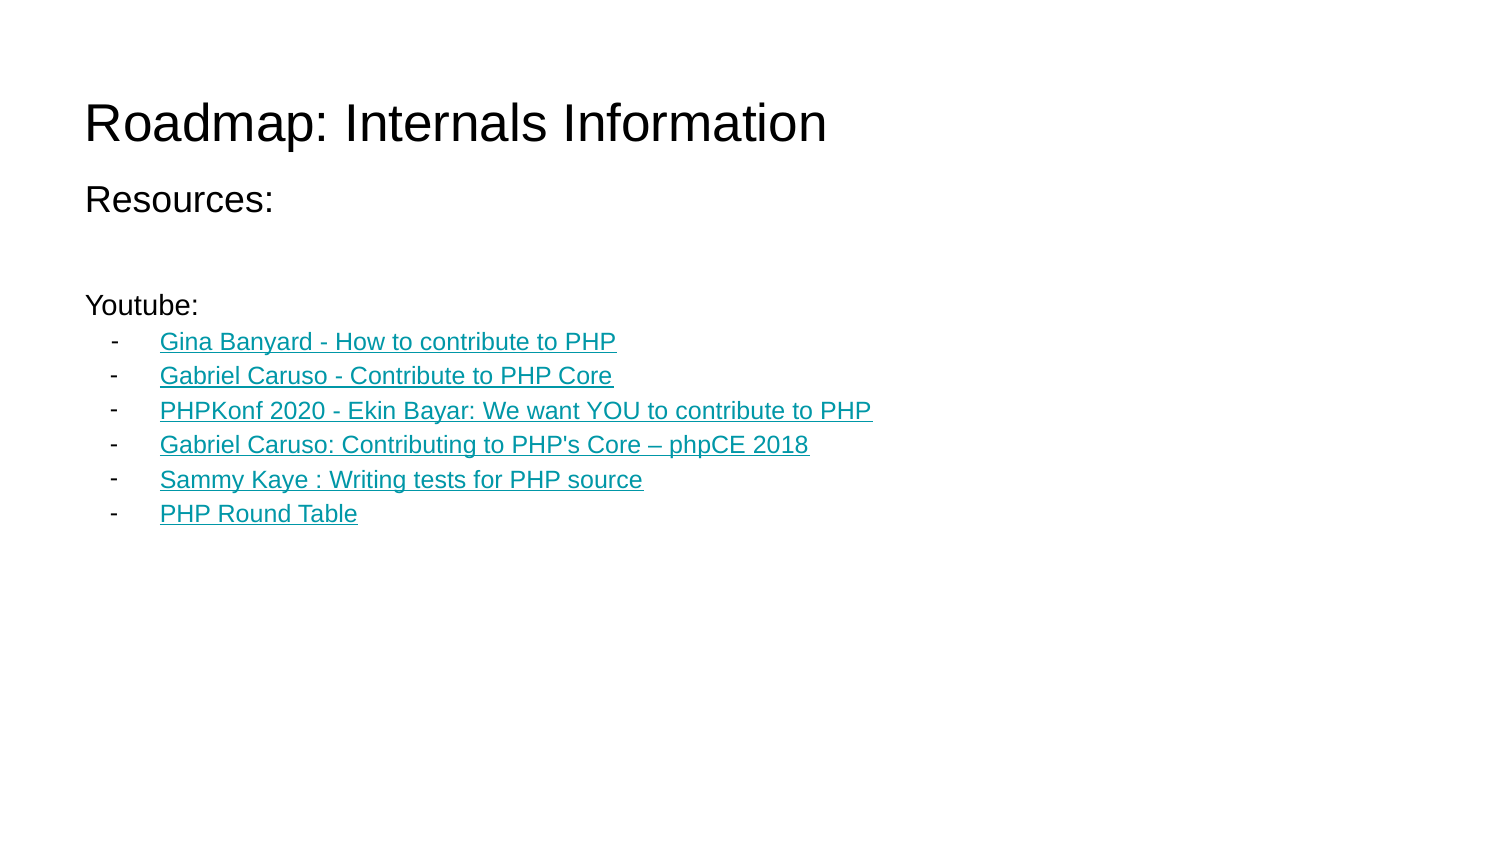

# Roadmap: Internals Information
Resources:

Youtube:
Gina Banyard - How to contribute to PHP
Gabriel Caruso - Contribute to PHP Core
PHPKonf 2020 - Ekin Bayar: We want YOU to contribute to PHP
Gabriel Caruso: Contributing to PHP's Core – phpCE 2018
Sammy Kaye : Writing tests for PHP source
PHP Round Table